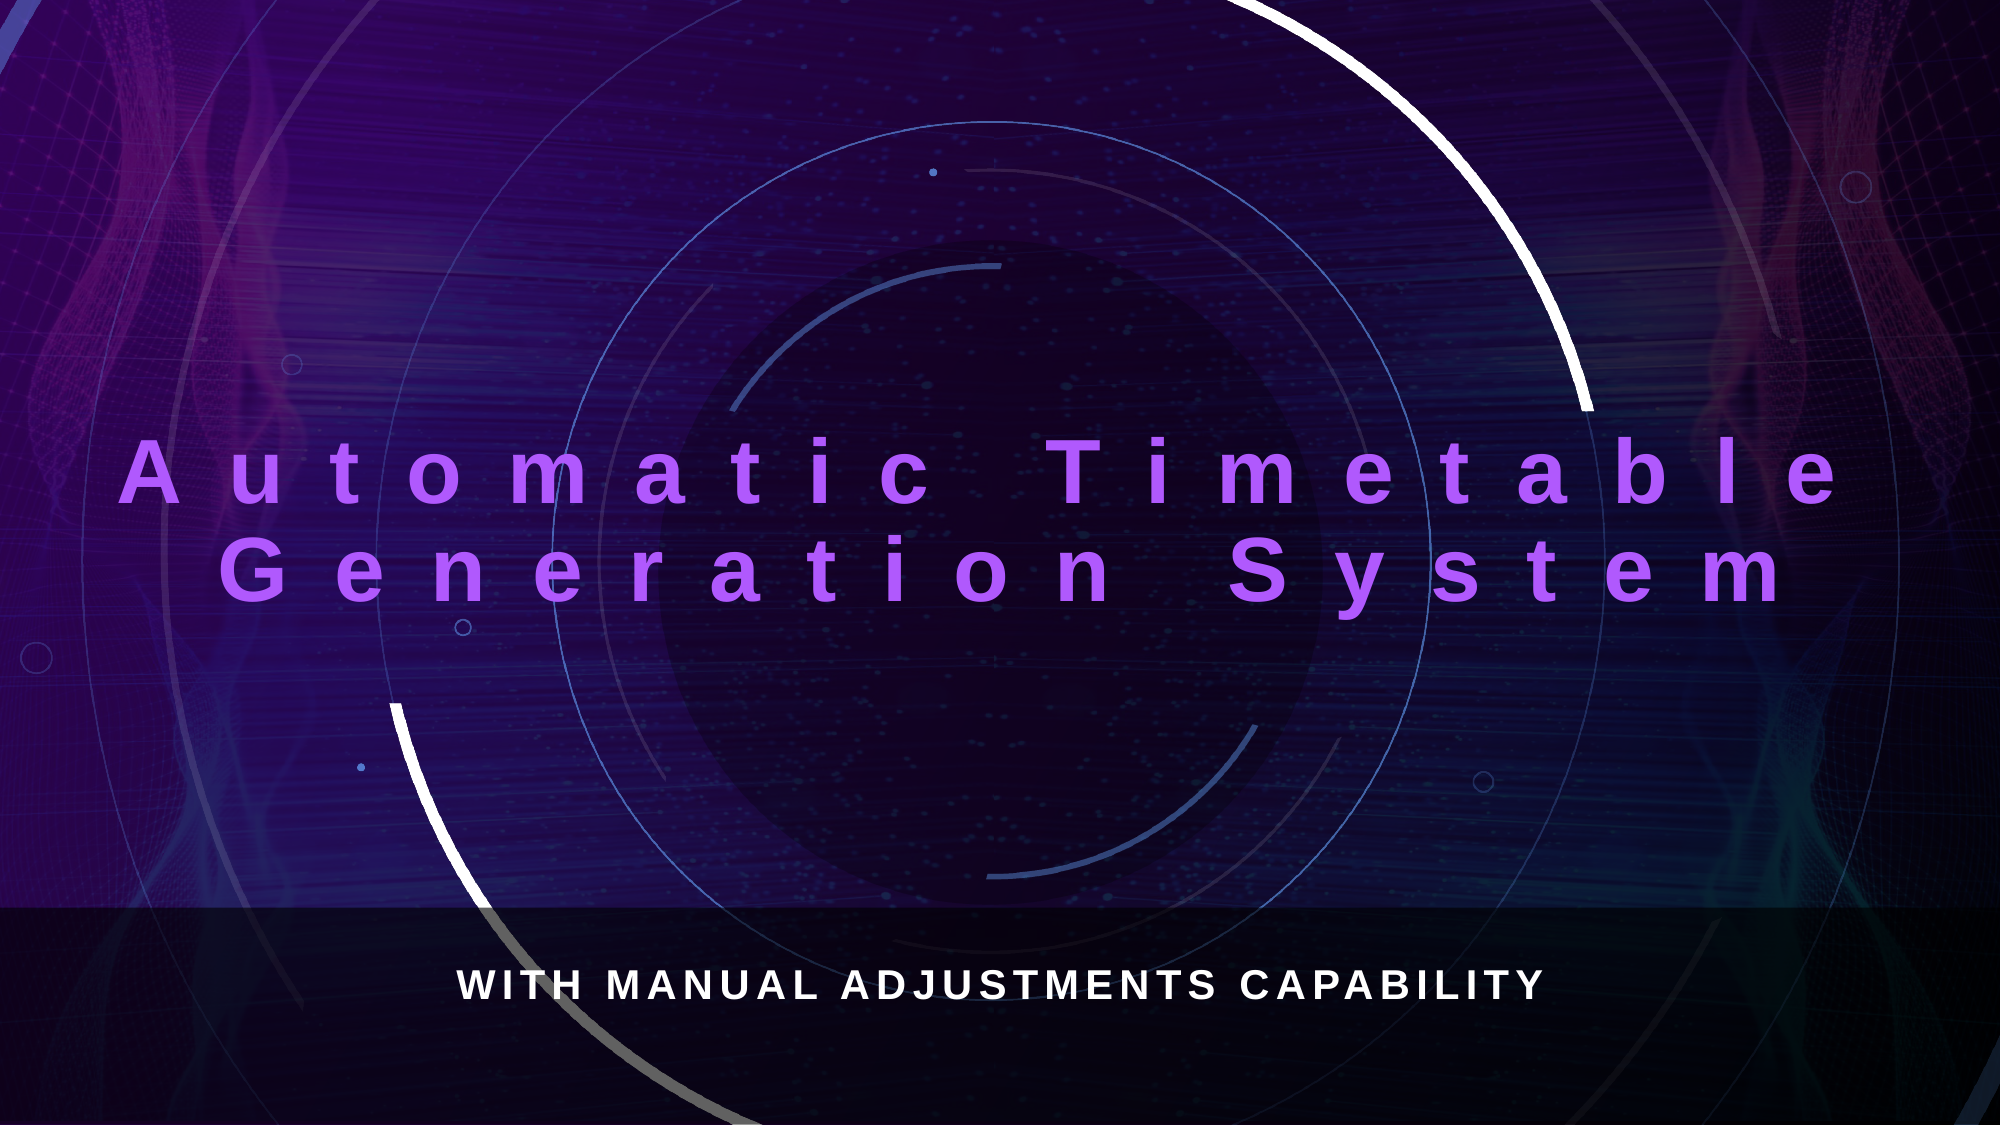

# Automatic Timetable Generation System
WITH MANUAL ADJUSTMENTS CAPABILITY